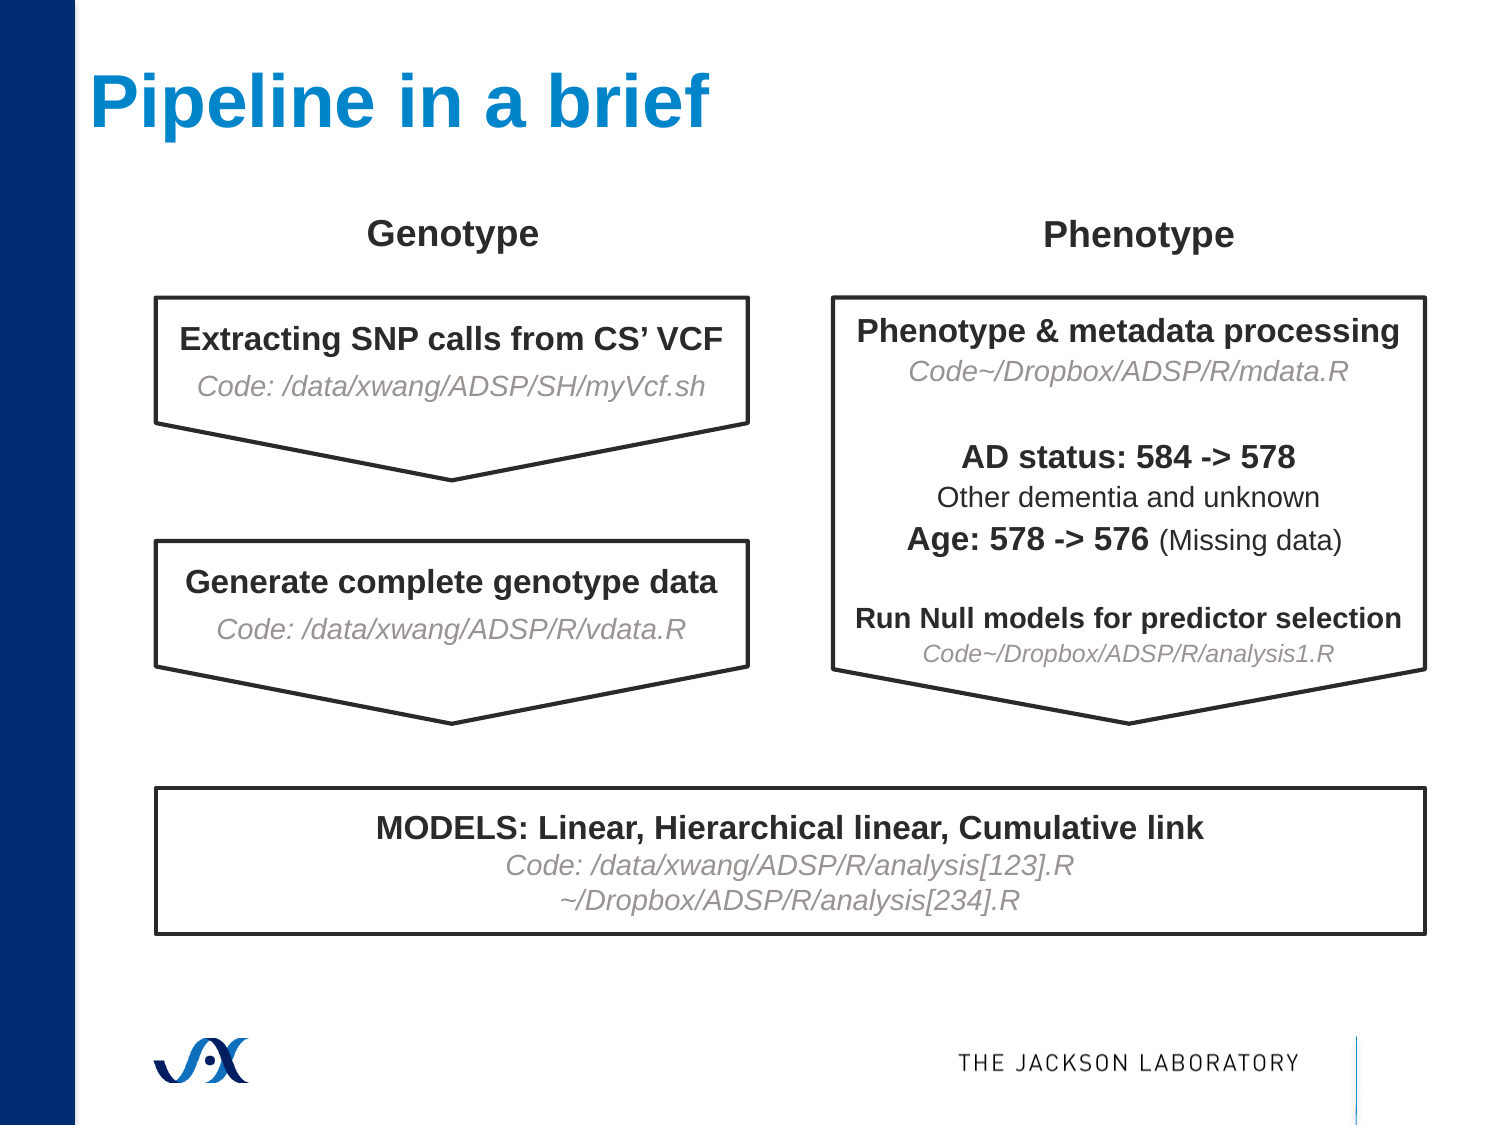

Pipeline in a brief
Genotype
Phenotype

Phenotype & metadata processing
Code~/Dropbox/ADSP/R/mdata.R

AD status: 584 -> 578
Other dementia and unknown
Age: 578 -> 576 (Missing data)

Run Null models for predictor selection
Code~/Dropbox/ADSP/R/analysis1.R

Extracting SNP calls from CS’ VCF
Code: /data/xwang/ADSP/SH/myVcf.sh

Generate complete genotype data Code: /data/xwang/ADSP/R/vdata.R
MODELS: Linear, Hierarchical linear, Cumulative link
Code: /data/xwang/ADSP/R/analysis[123].R
~/Dropbox/ADSP/R/analysis[234].R